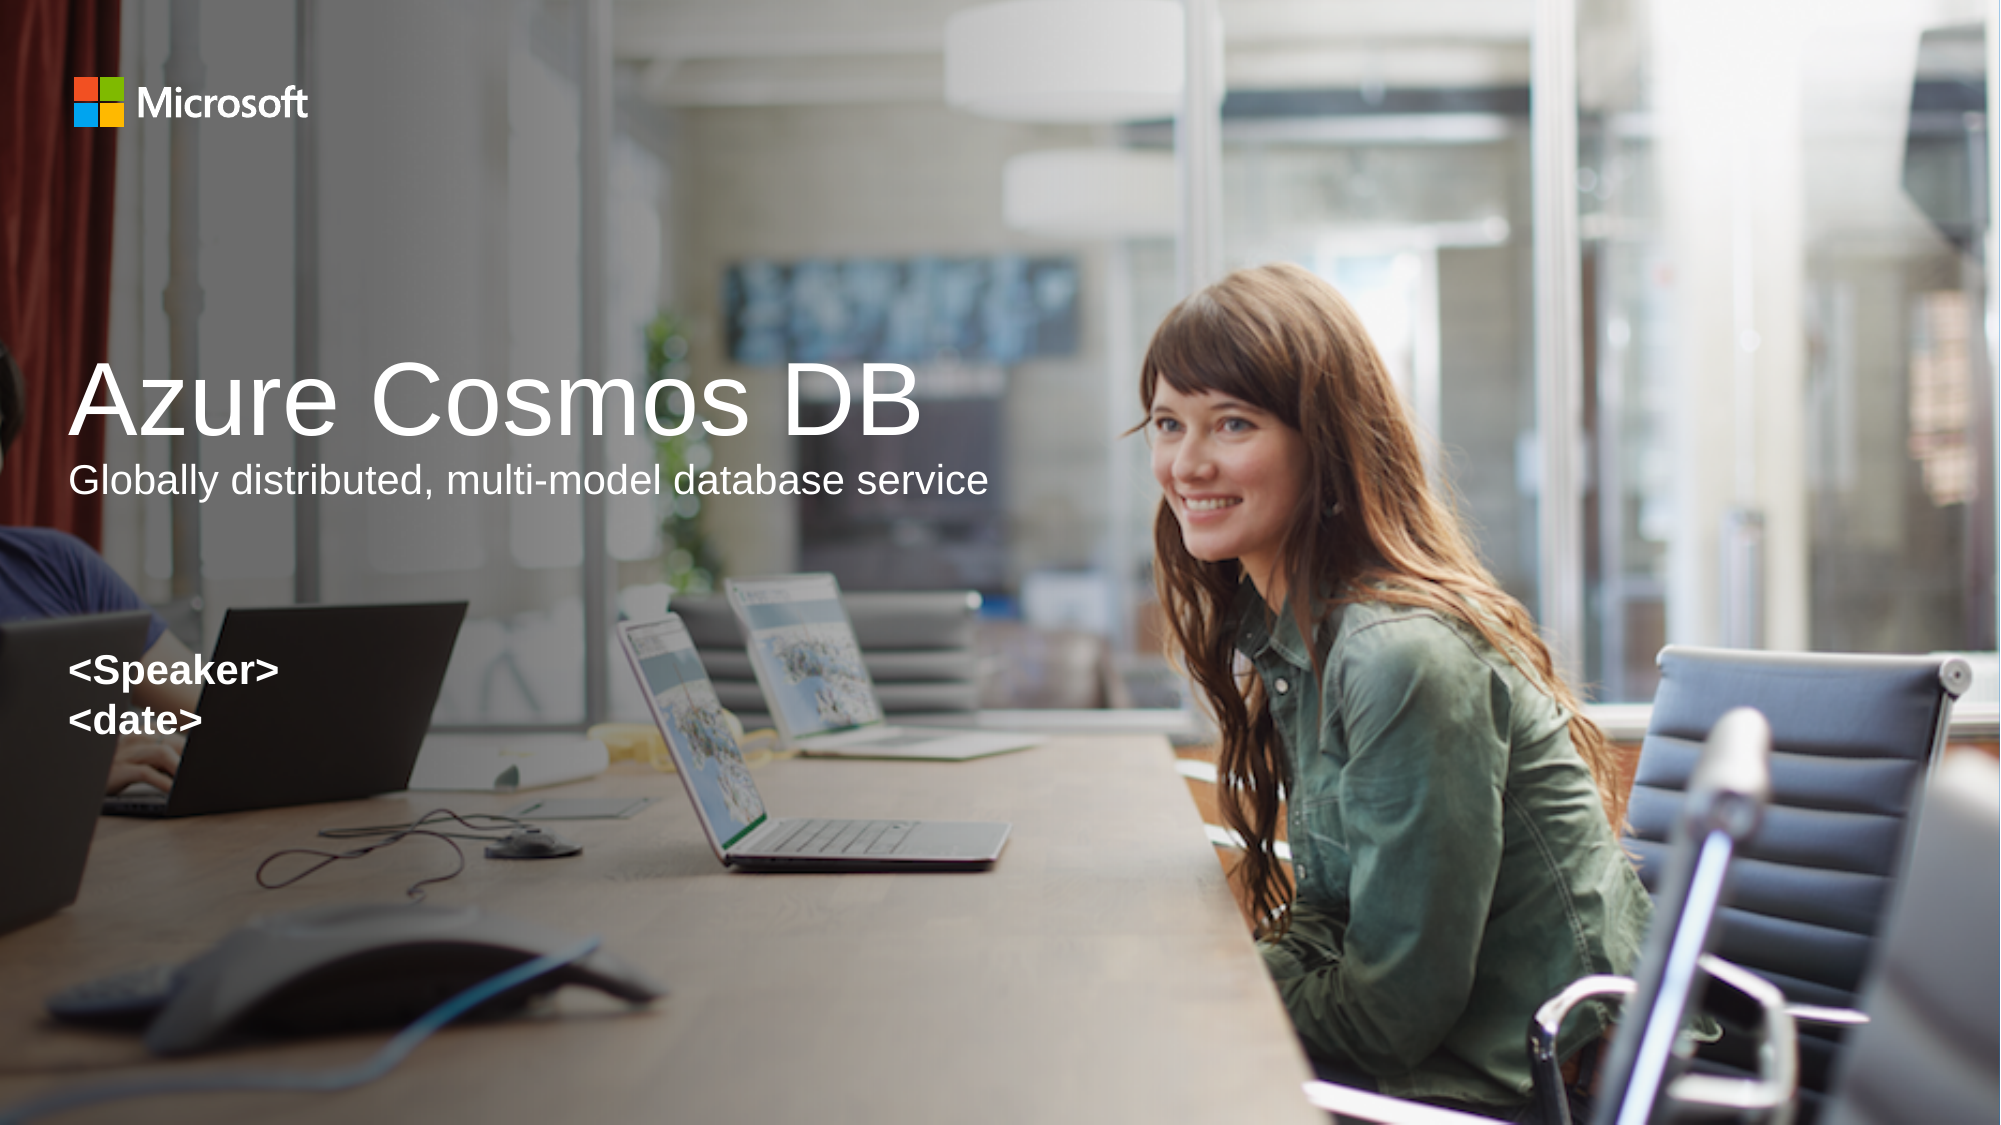

# Azure Cosmos DB Globally distributed, multi-model database service
<Speaker>
<date>